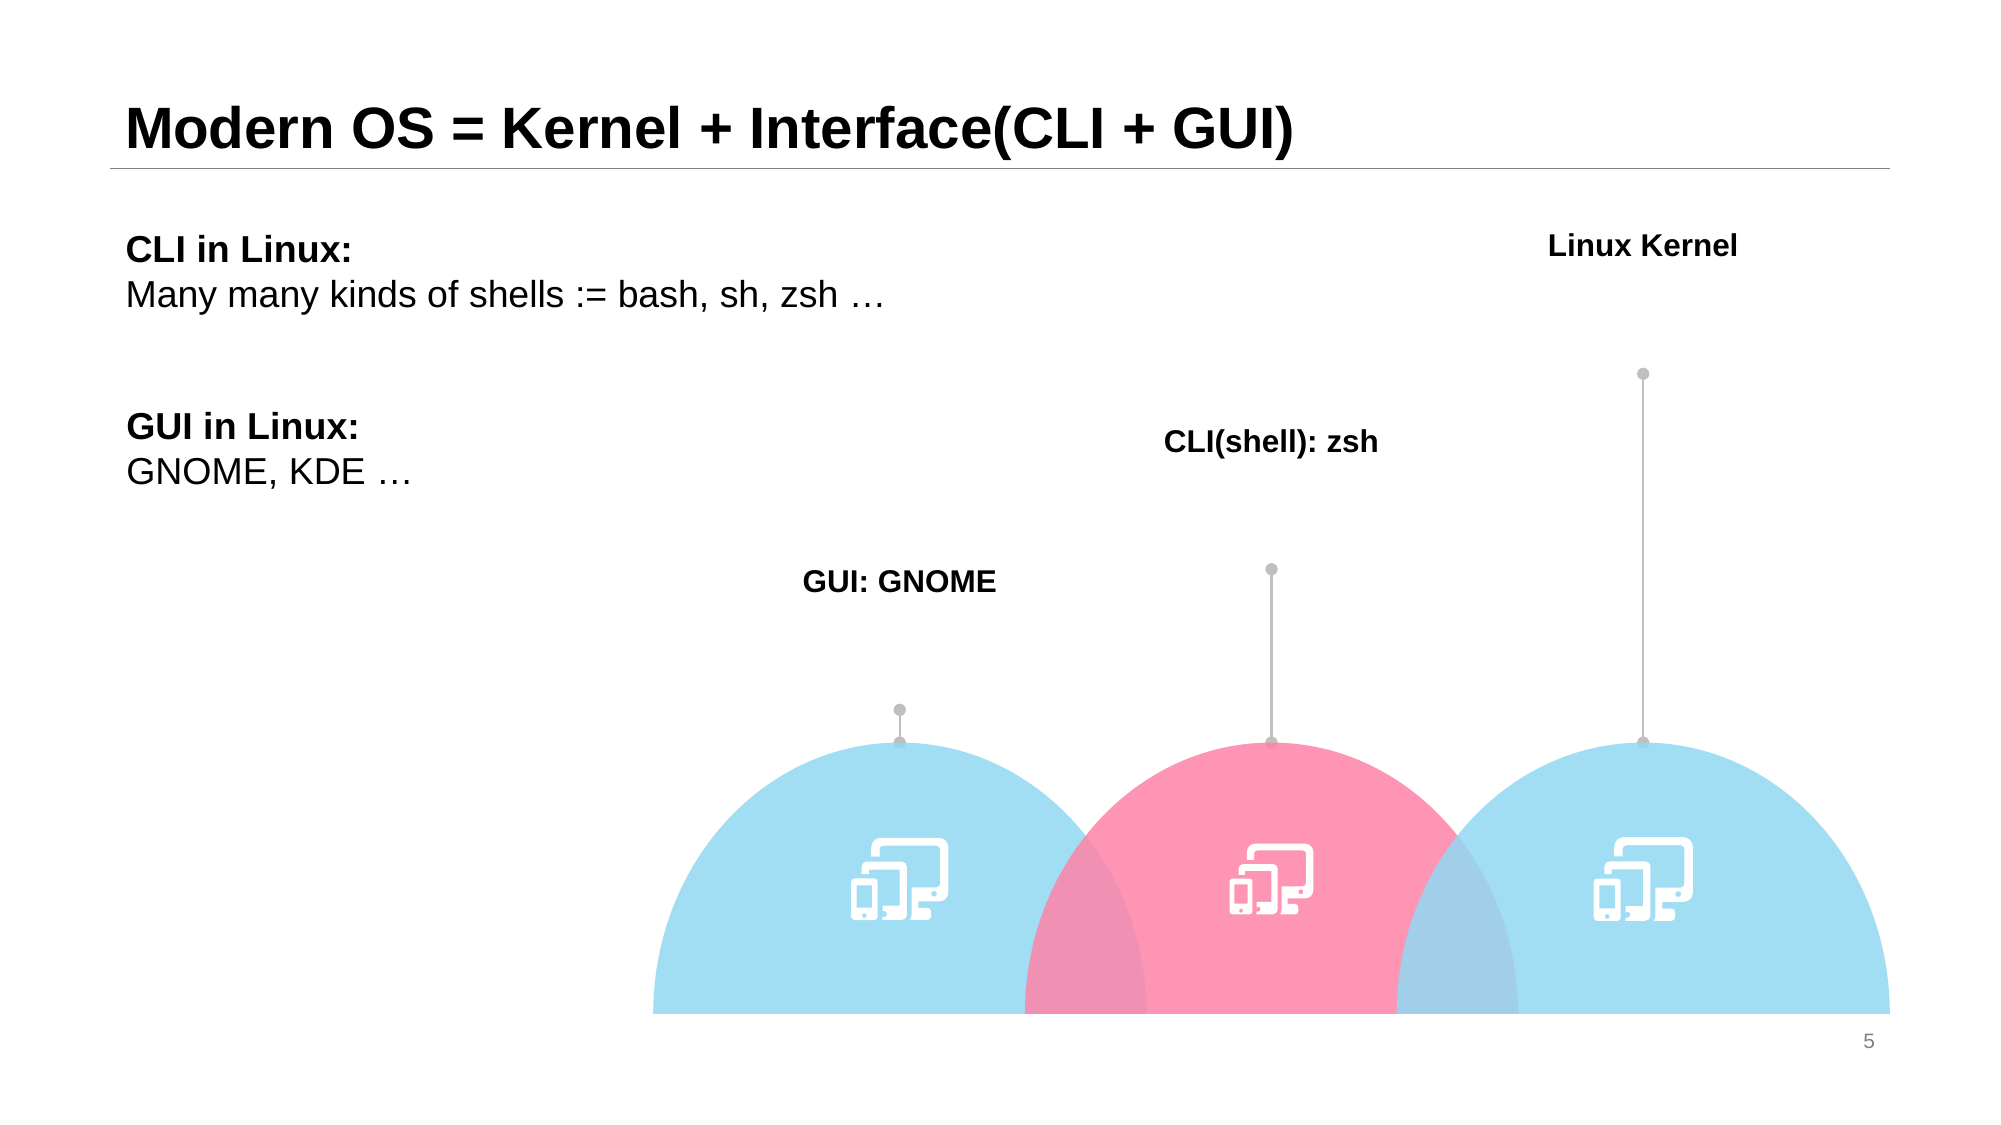

# Modern OS = Kernel + Interface(CLI + GUI)
CLI in Linux:
Many many kinds of shells := bash, sh, zsh …
Linux Kernel
CLI(shell): zsh
GUI: GNOME

GUI in Linux:
GNOME, KDE …
5